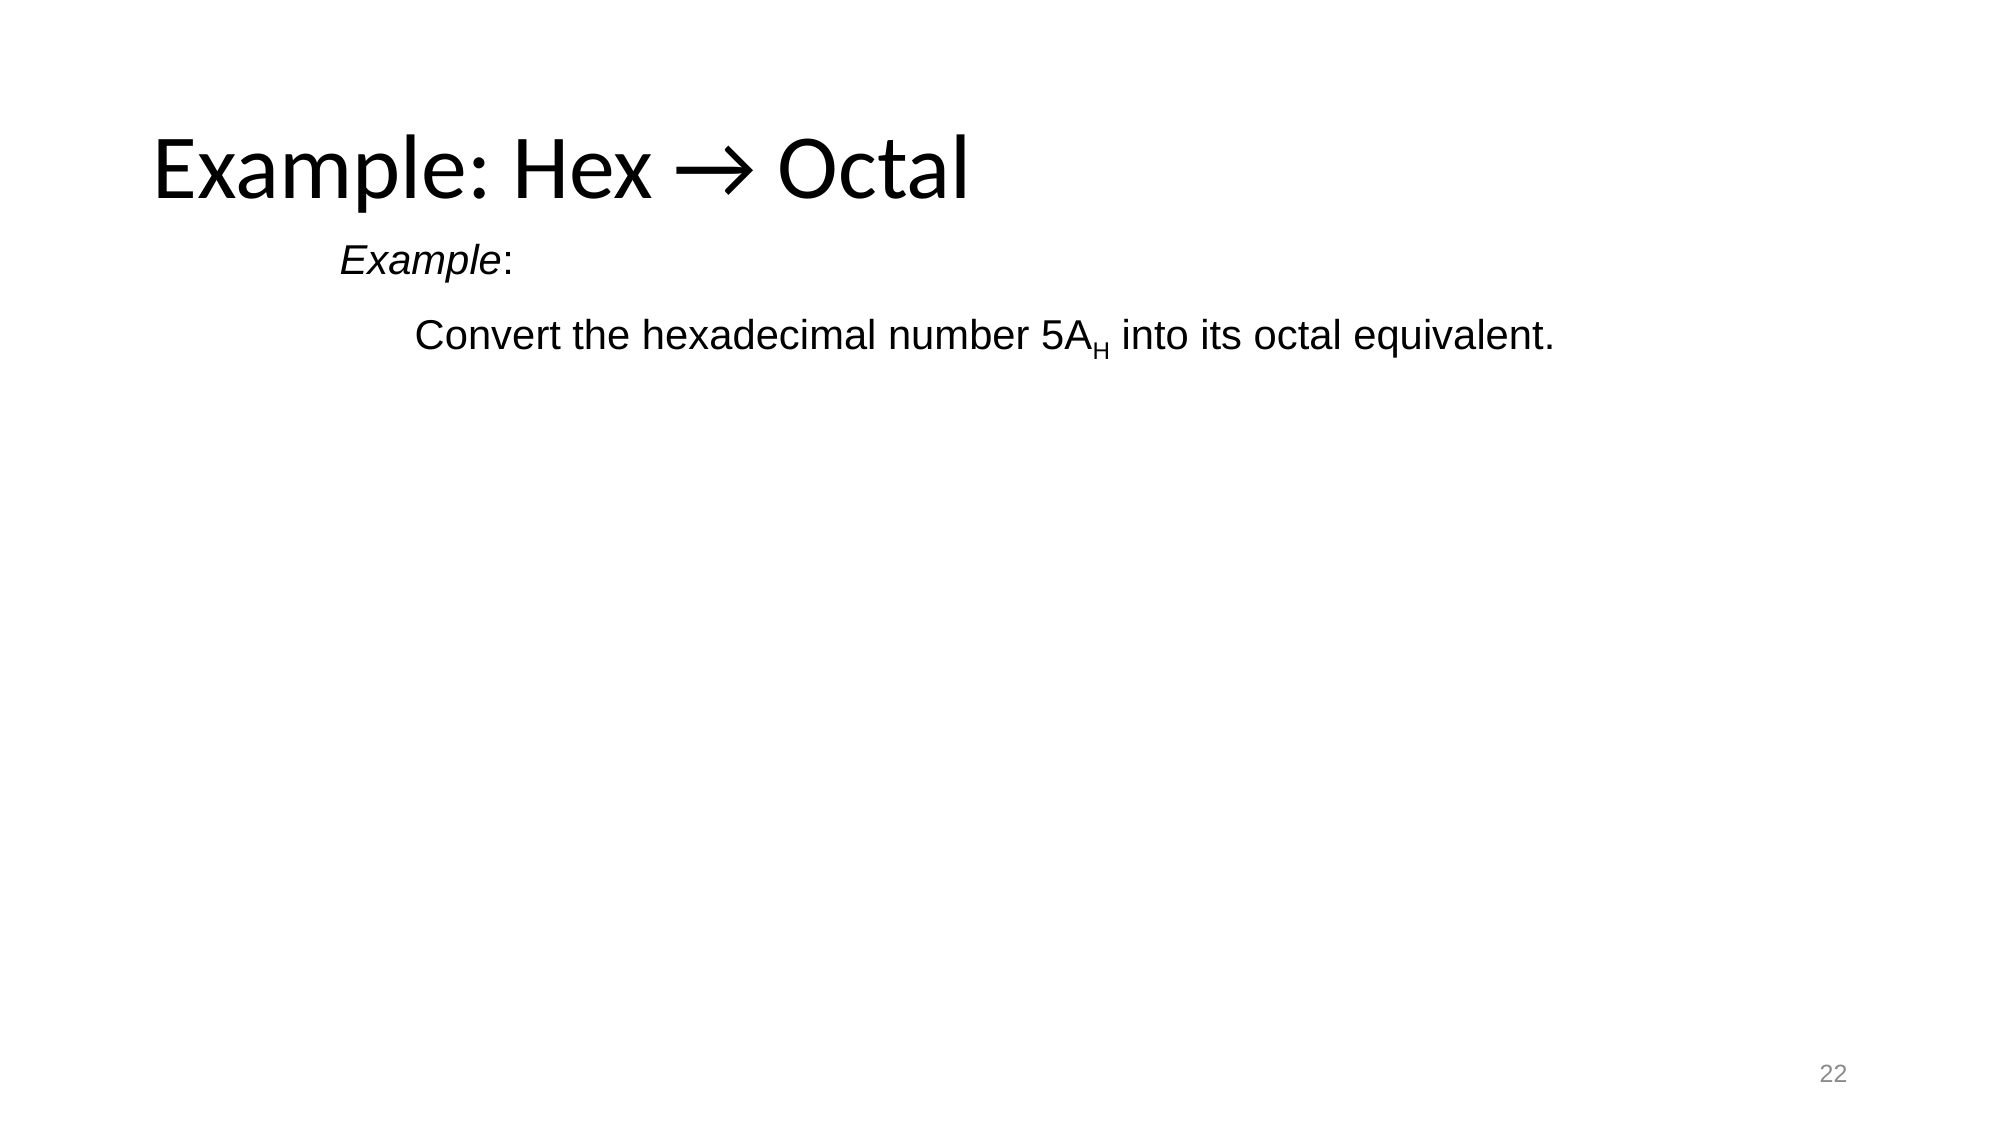

# Example: Hex → Octal
Example:
Convert the hexadecimal number 5AH into its octal equivalent.
22